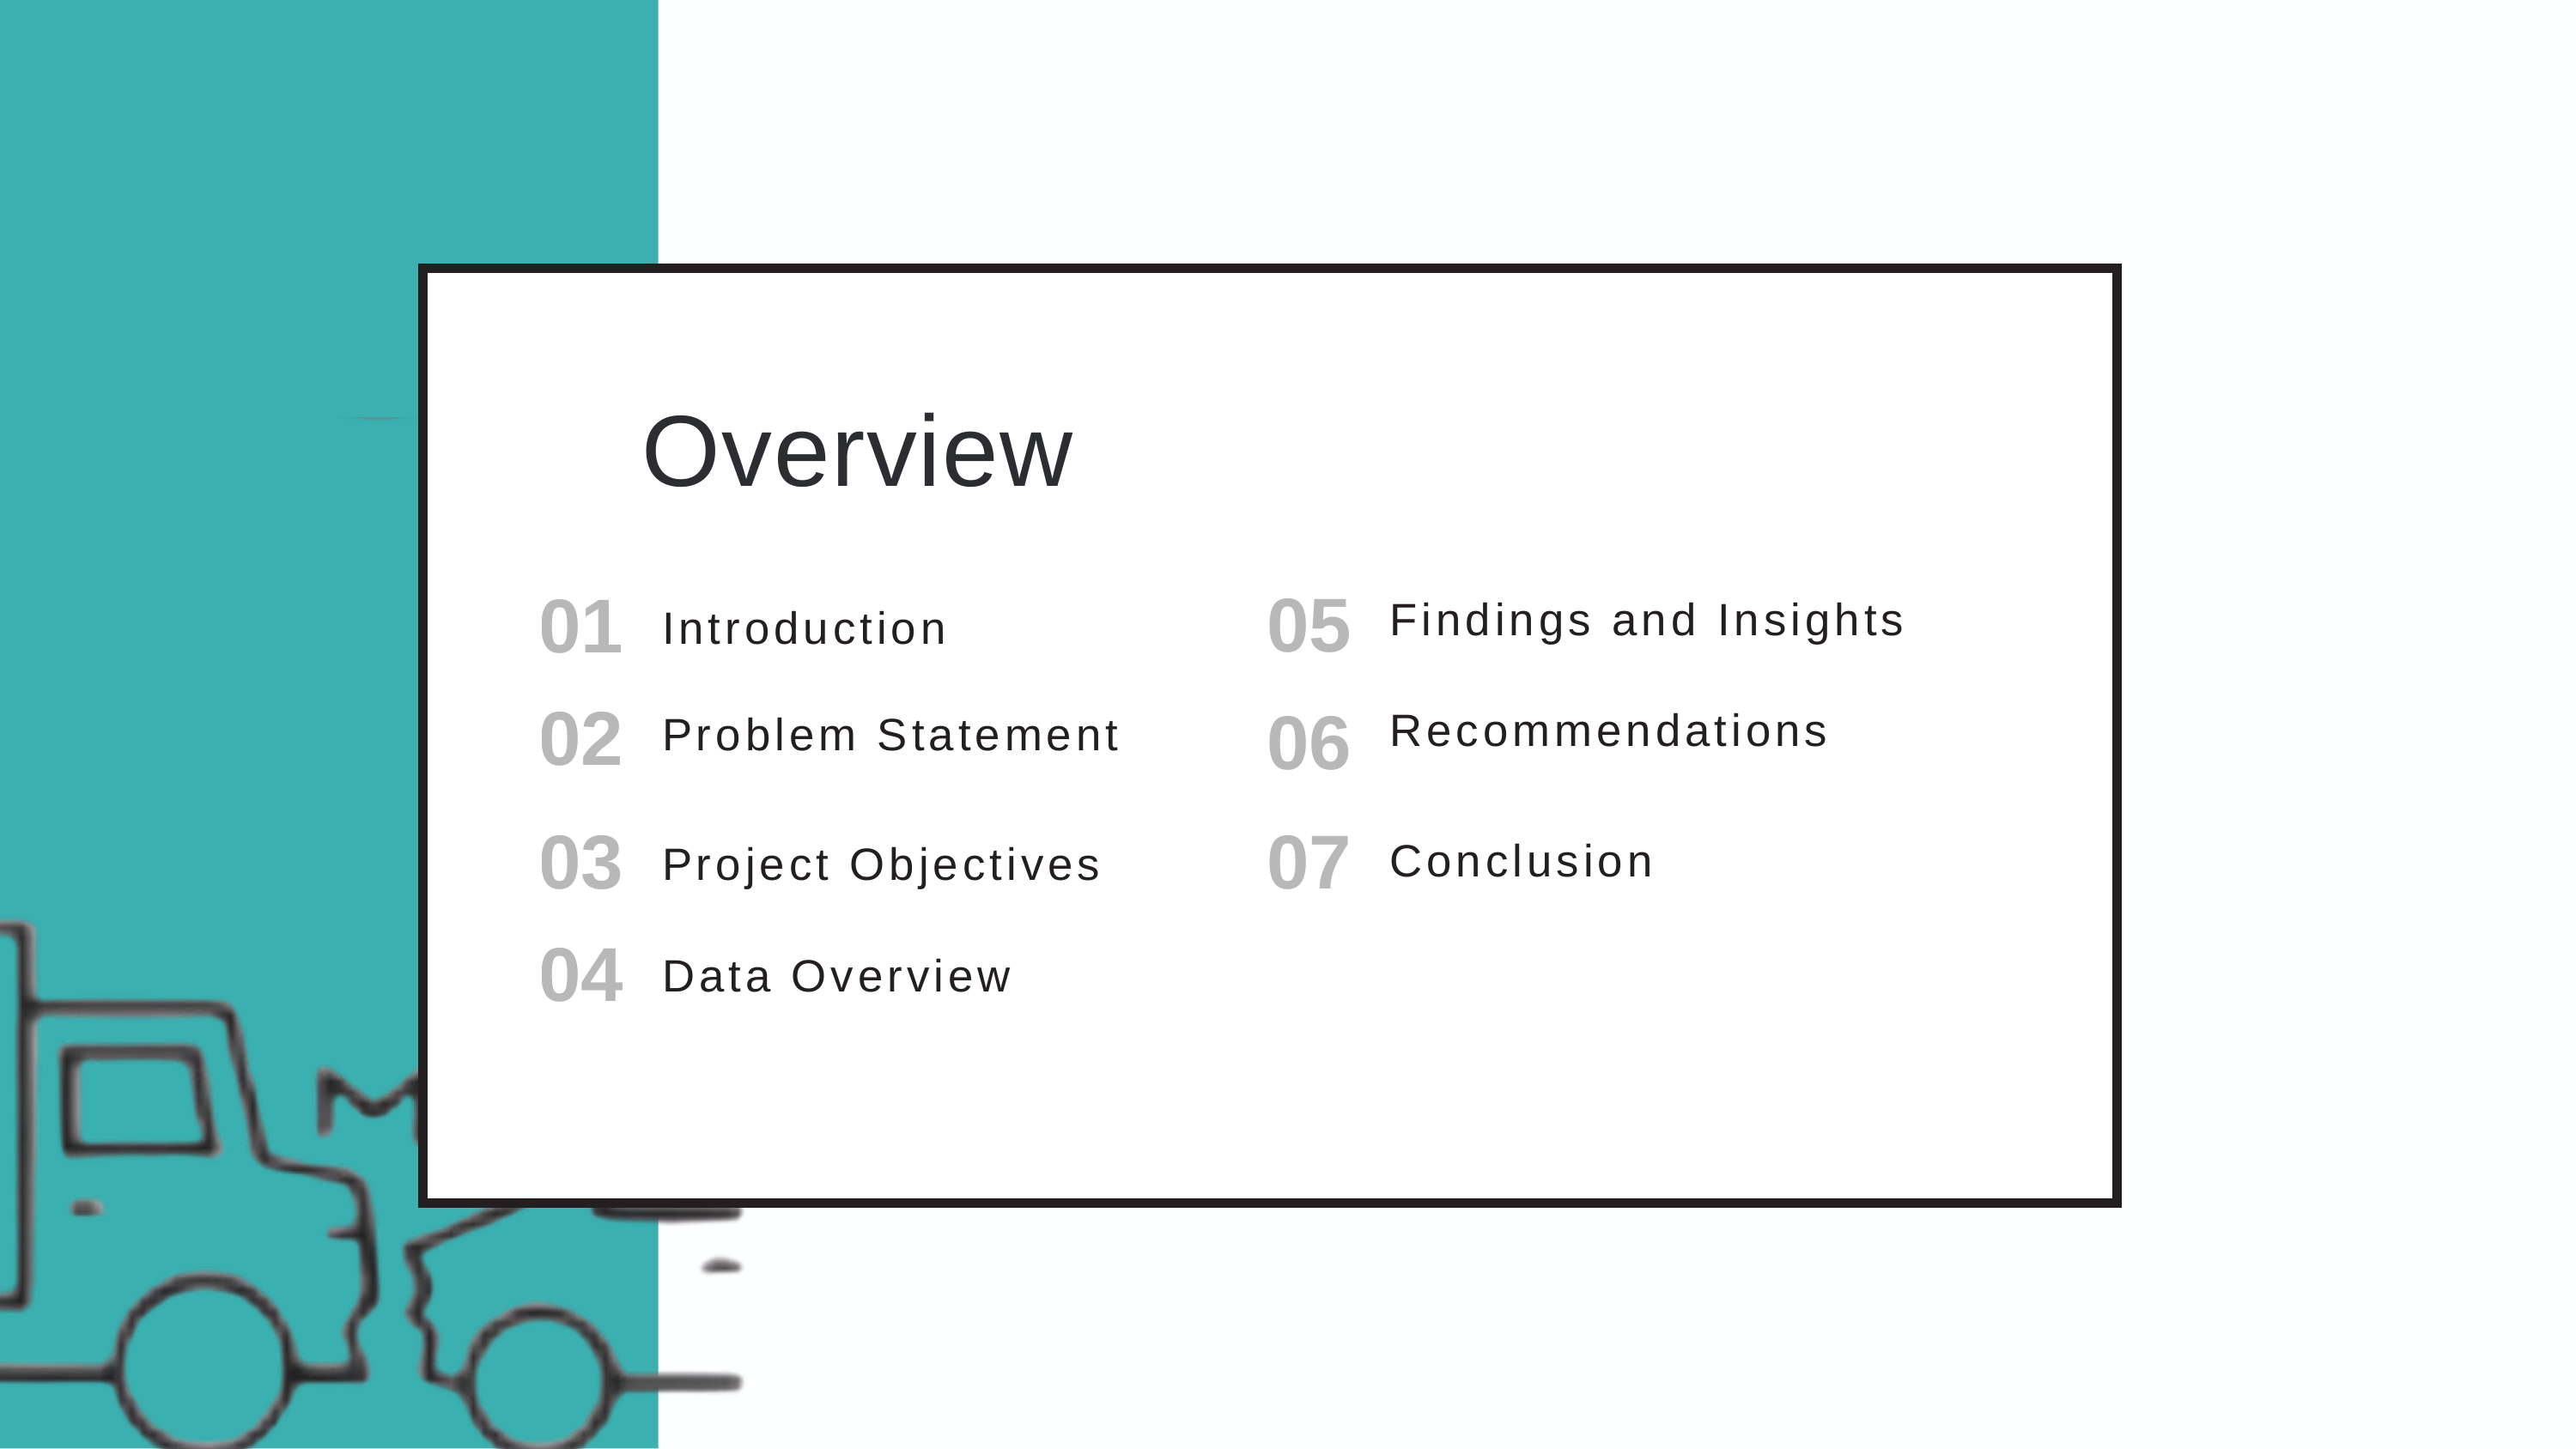

Overview

05
01
Findings and Insights

Introduction

02
06
Recommendations

Problem Statement
03
07
Conclusion

Project Objectives

04
Data Overview